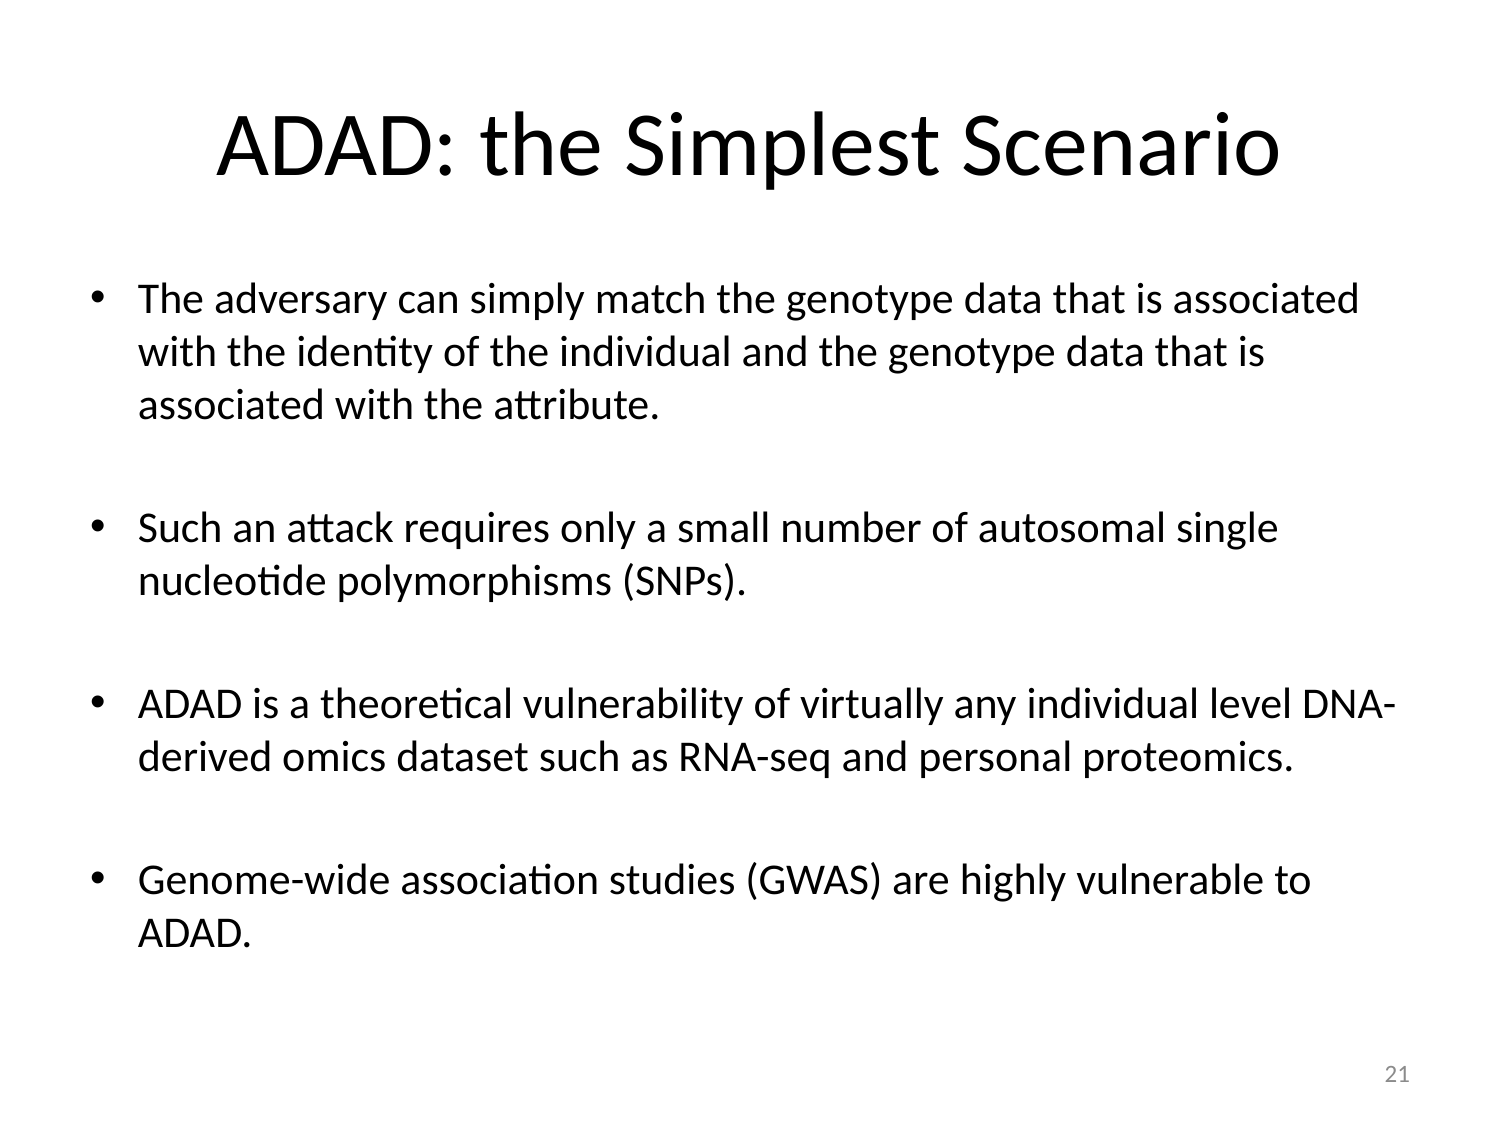

# ADAD: the Simplest Scenario
The adversary can simply match the genotype data that is associated with the identity of the individual and the genotype data that is associated with the attribute.

Such an attack requires only a small number of autosomal single nucleotide polymorphisms (SNPs).

ADAD is a theoretical vulnerability of virtually any individual level DNA-derived omics dataset such as RNA-seq and personal proteomics.

Genome-wide association studies (GWAS) are highly vulnerable to ADAD.

21